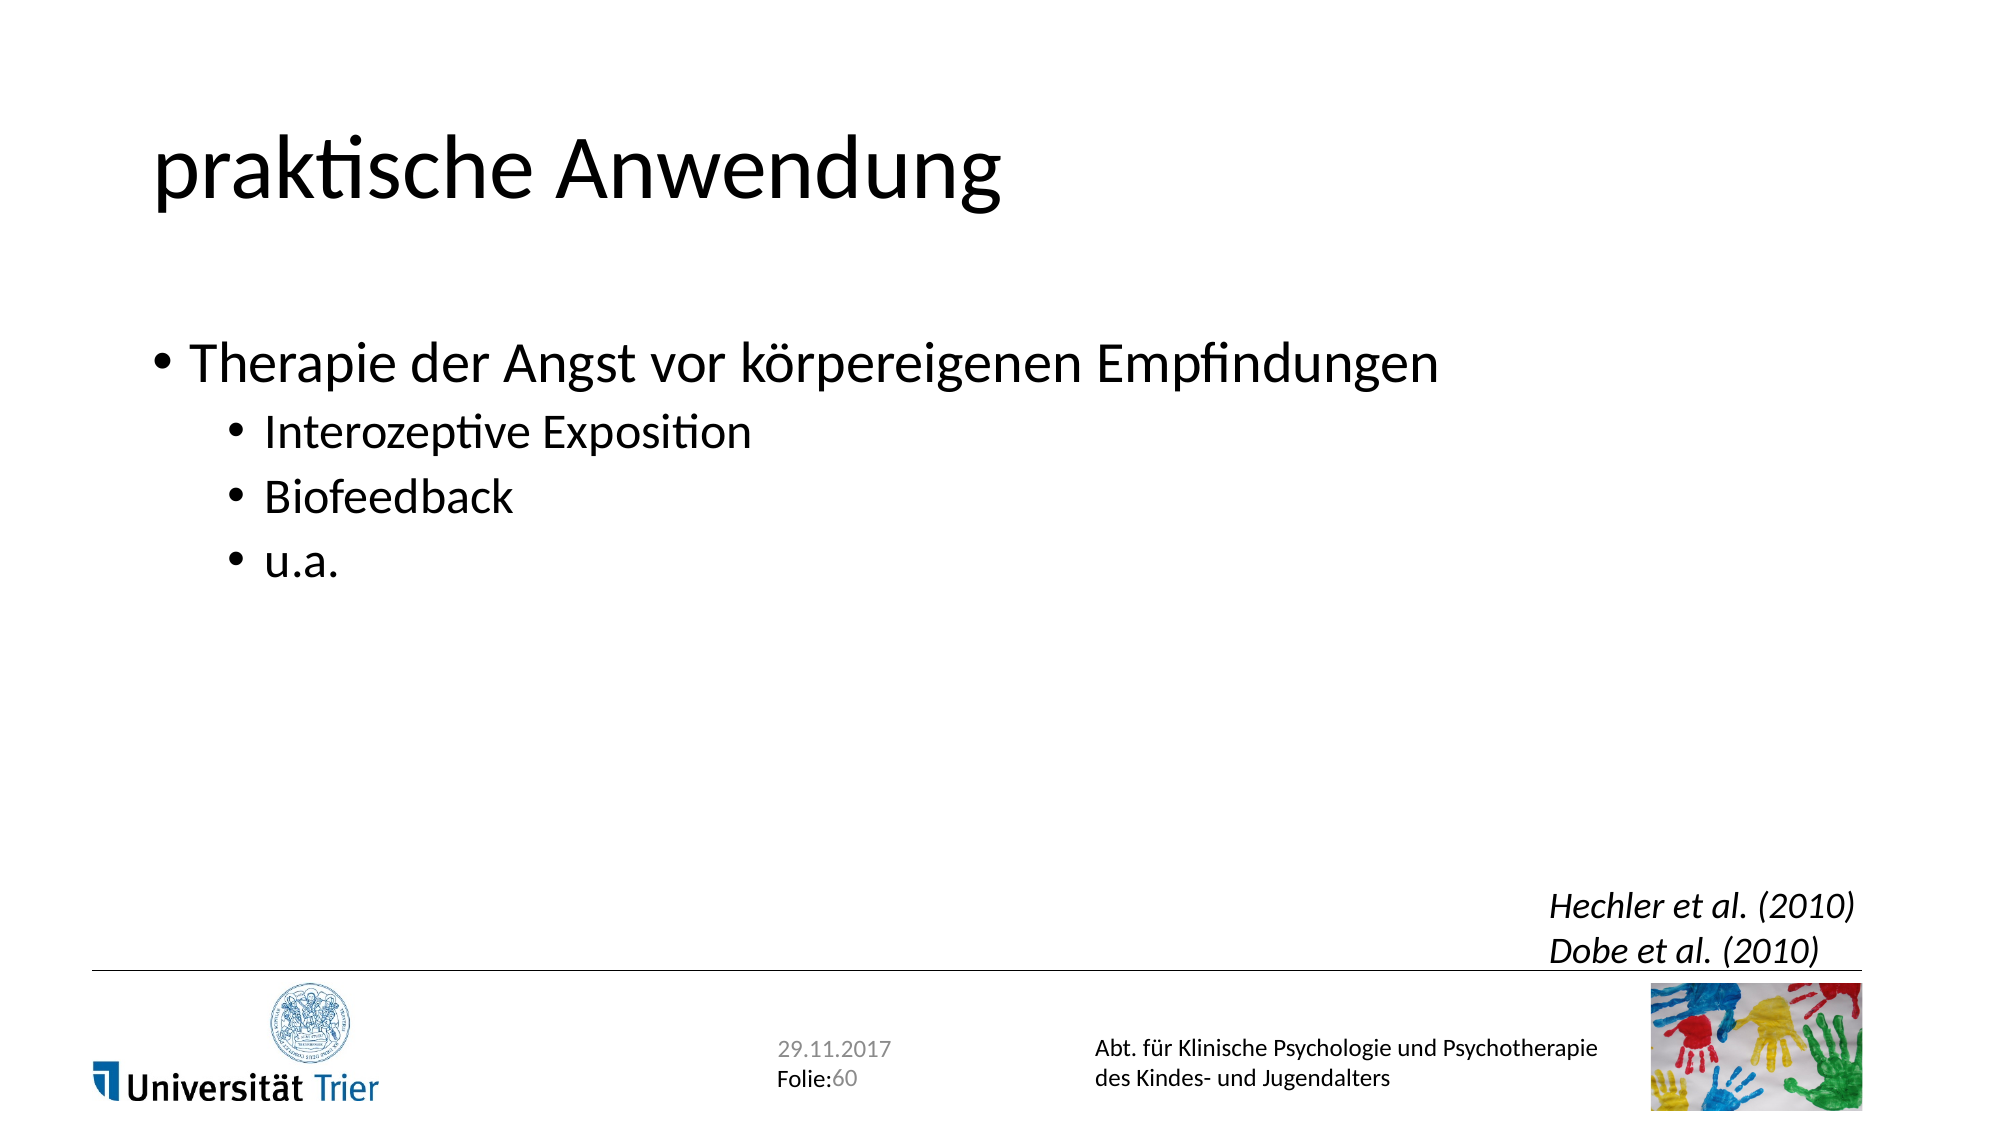

# praktische Anwendung
Therapie der Angst vor körpereigenen Empfindungen
Interozeptive Exposition
Biofeedback
u.a.
Hechler et al. (2010)
Dobe et al. (2010)

29.11.2017
60